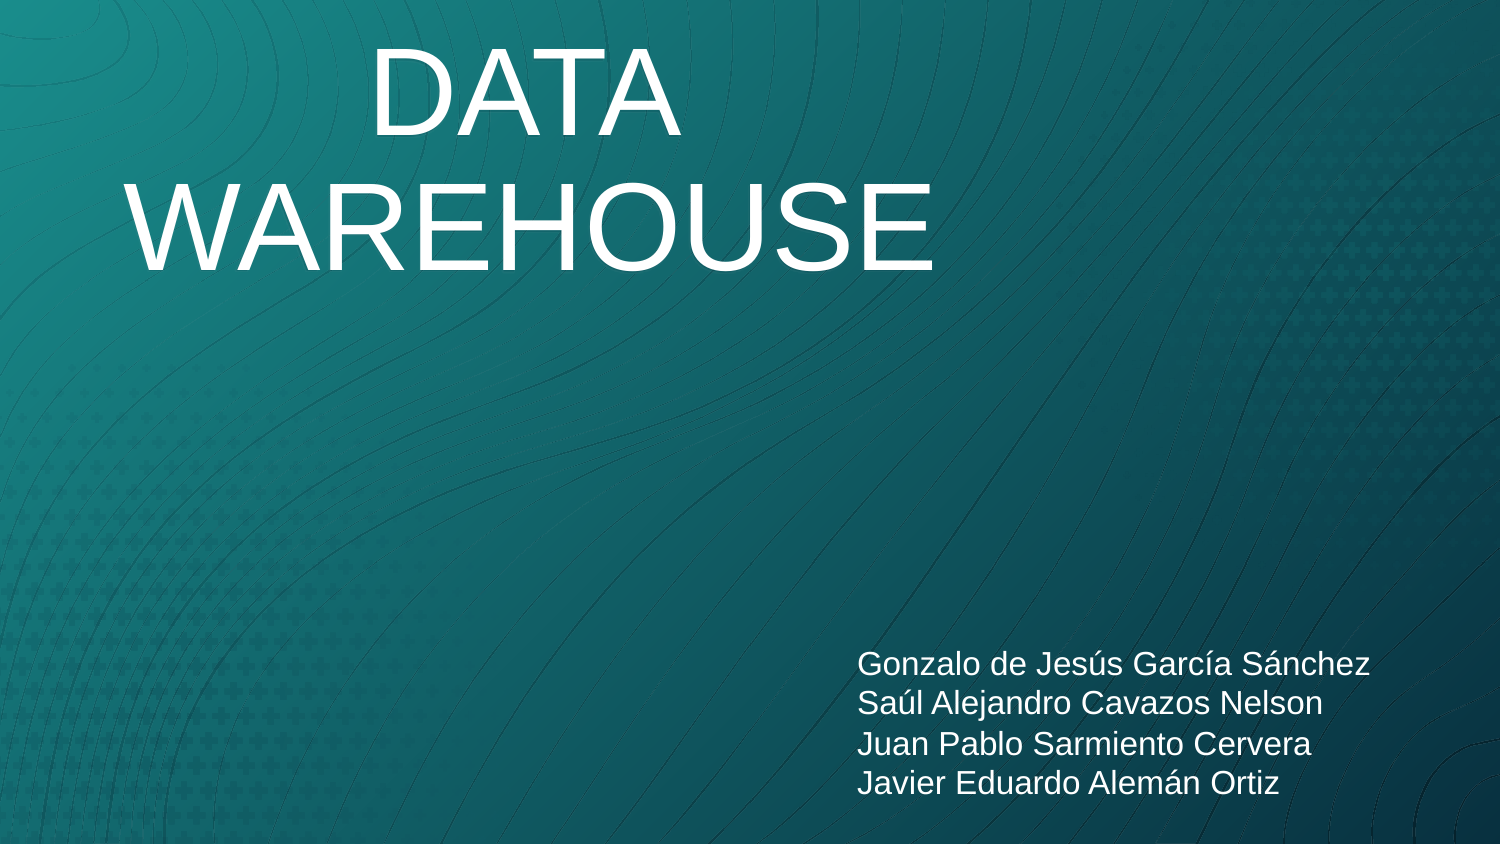

# DATA WAREHOUSE
Gonzalo de Jesús García Sánchez
Saúl Alejandro Cavazos Nelson
Juan Pablo Sarmiento Cervera
Javier Eduardo Alemán Ortiz